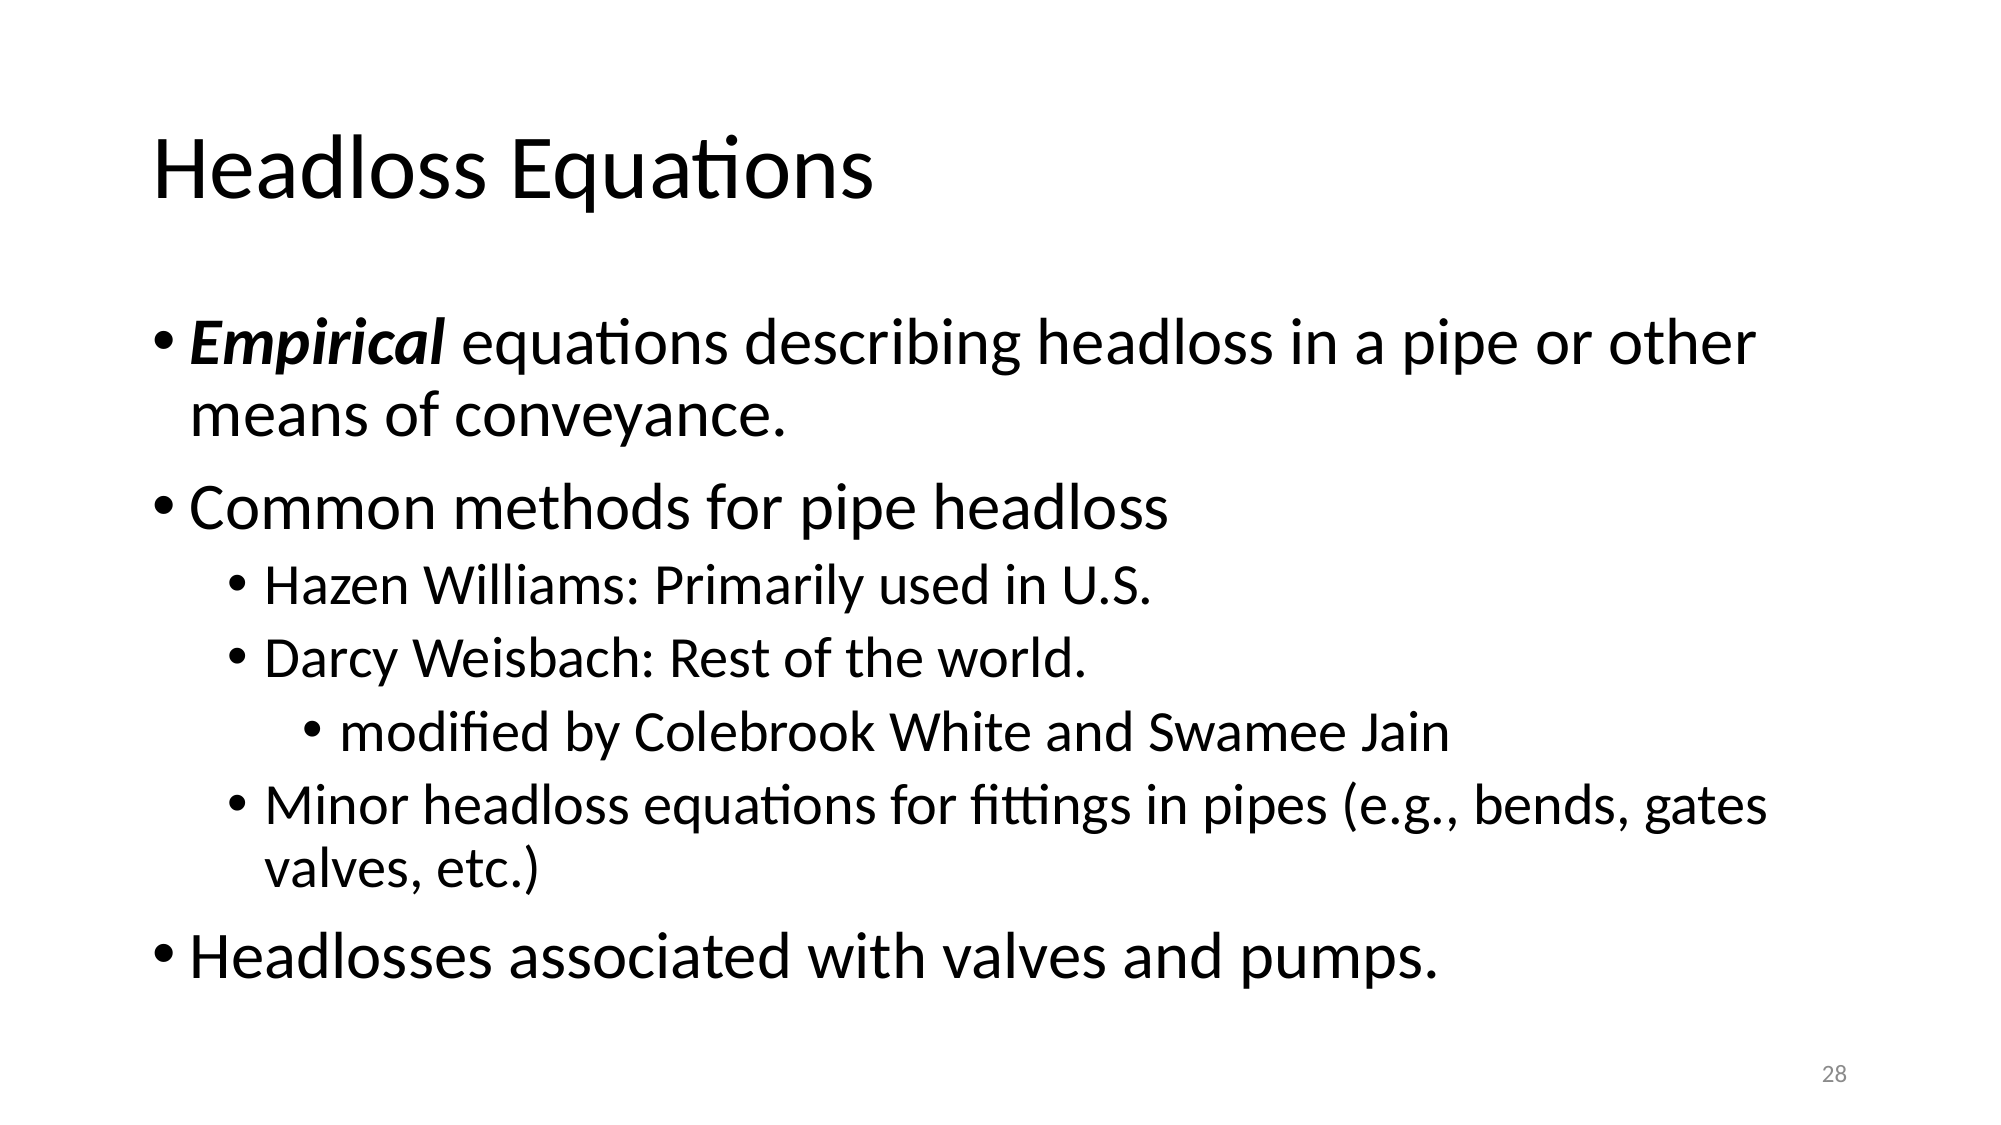

# Headloss Equations
Empirical equations describing headloss in a pipe or other means of conveyance.
Common methods for pipe headloss
Hazen Williams: Primarily used in U.S.
Darcy Weisbach: Rest of the world.
modified by Colebrook White and Swamee Jain
Minor headloss equations for fittings in pipes (e.g., bends, gates valves, etc.)
Headlosses associated with valves and pumps.
28